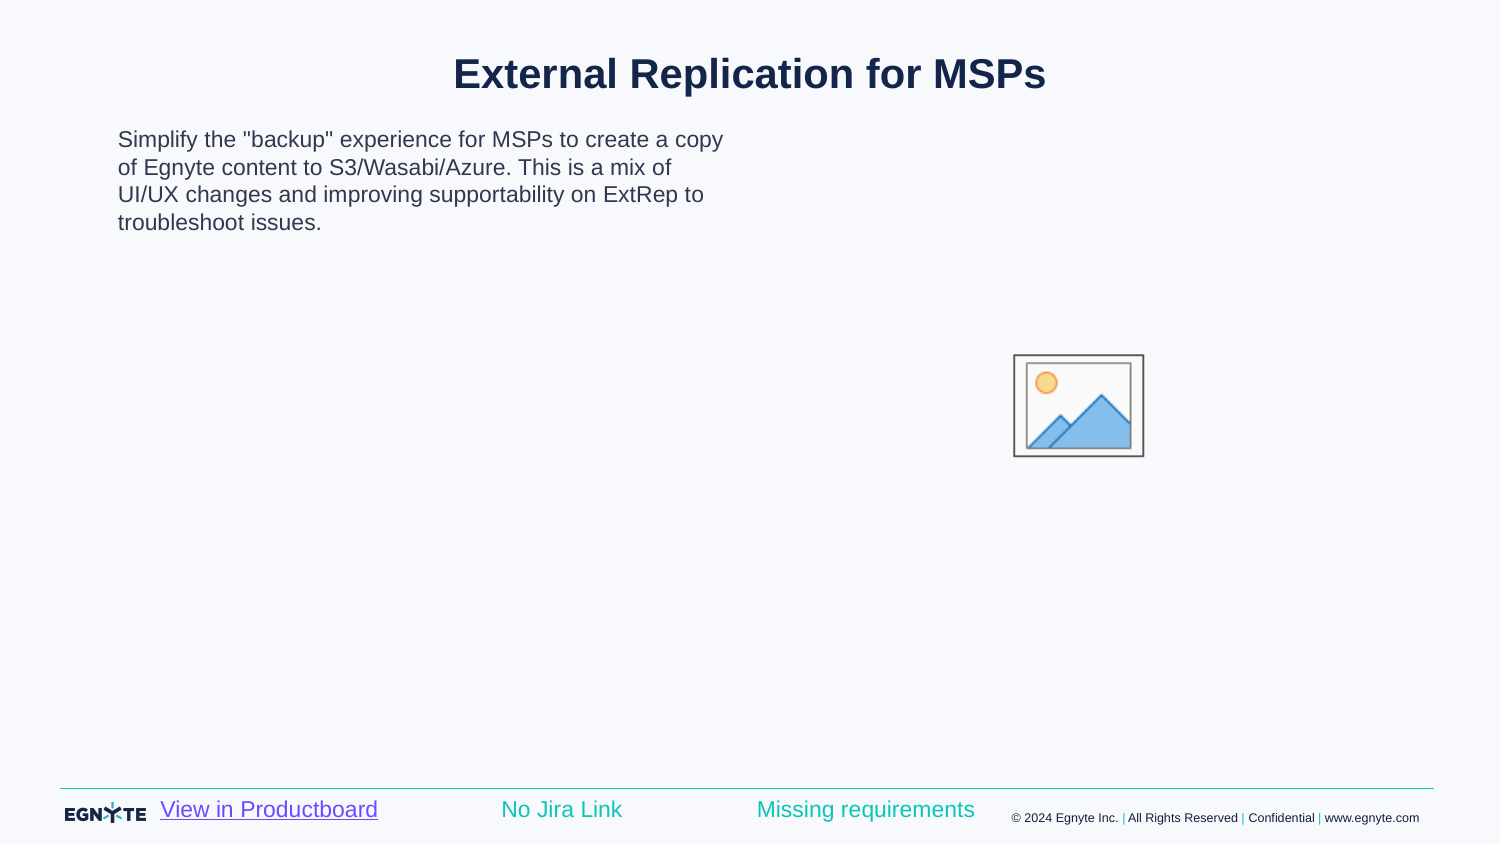

# External Replication for MSPs
Simplify the "backup" experience for MSPs to create a copy of Egnyte content to S3/Wasabi/Azure. This is a mix of UI/UX changes and improving supportability on ExtRep to troubleshoot issues.

Missing requirements
No Jira Link
View in Productboard